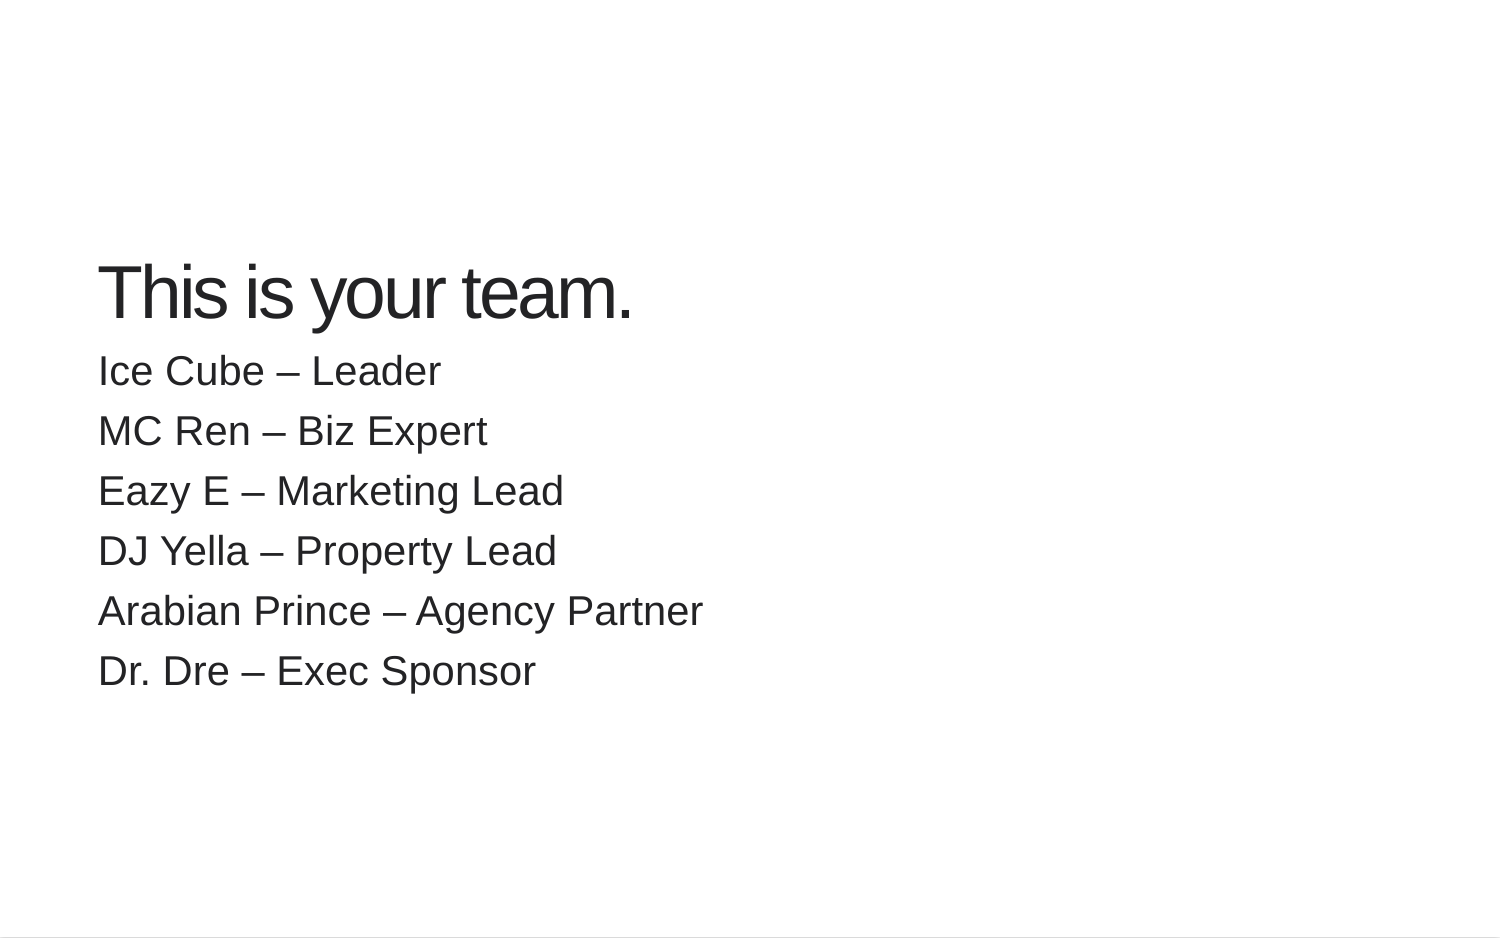

This is your team.
Ice Cube – Leader
MC Ren – Biz Expert
Eazy E – Marketing Lead
DJ Yella – Property Lead
Arabian Prince – Agency Partner
Dr. Dre – Exec Sponsor